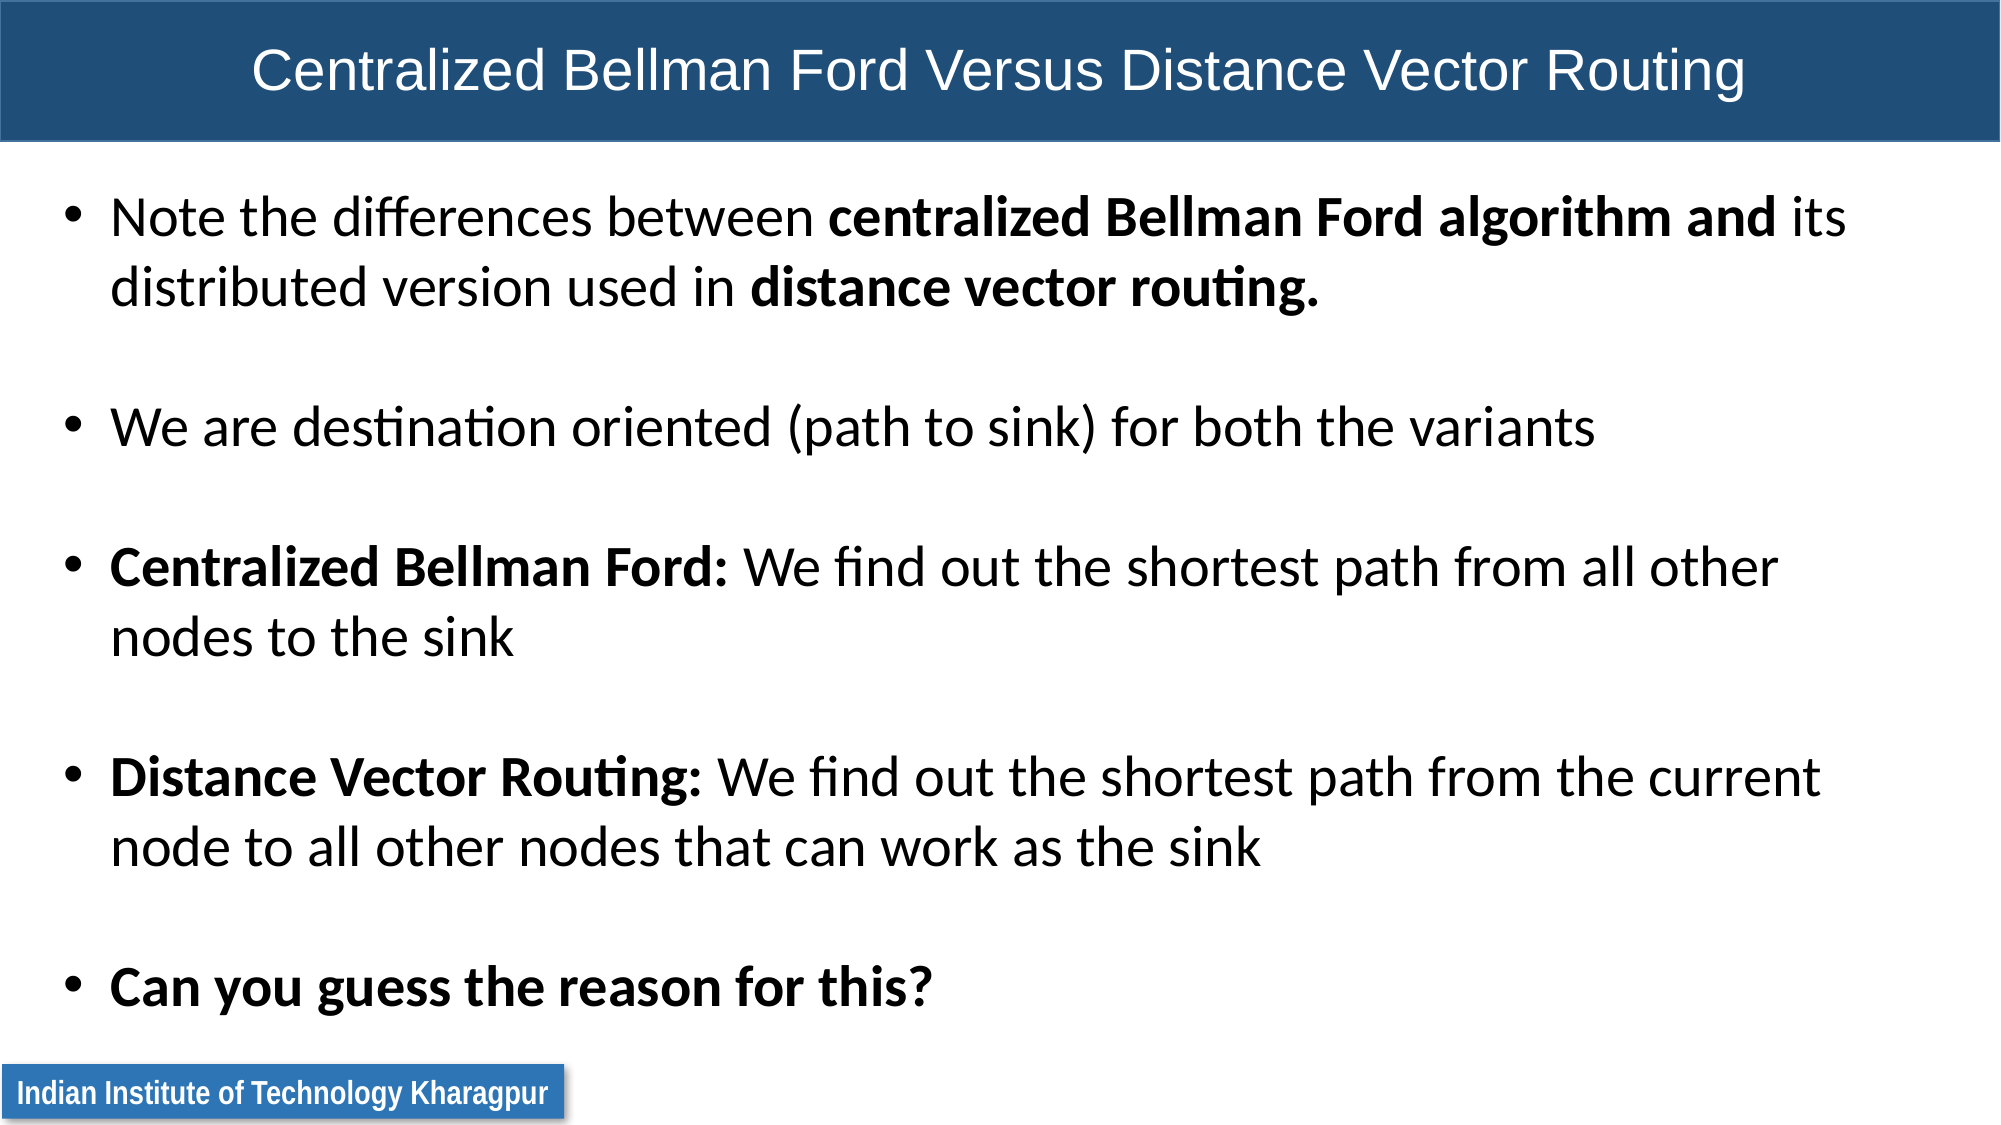

# Centralized Bellman Ford Versus Distance Vector Routing
Note the differences between centralized Bellman Ford algorithm and its distributed version used in distance vector routing.

We are destination oriented (path to sink) for both the variants

Centralized Bellman Ford: We find out the shortest path from all other nodes to the sink

Distance Vector Routing: We find out the shortest path from the current node to all other nodes that can work as the sink

Can you guess the reason for this?